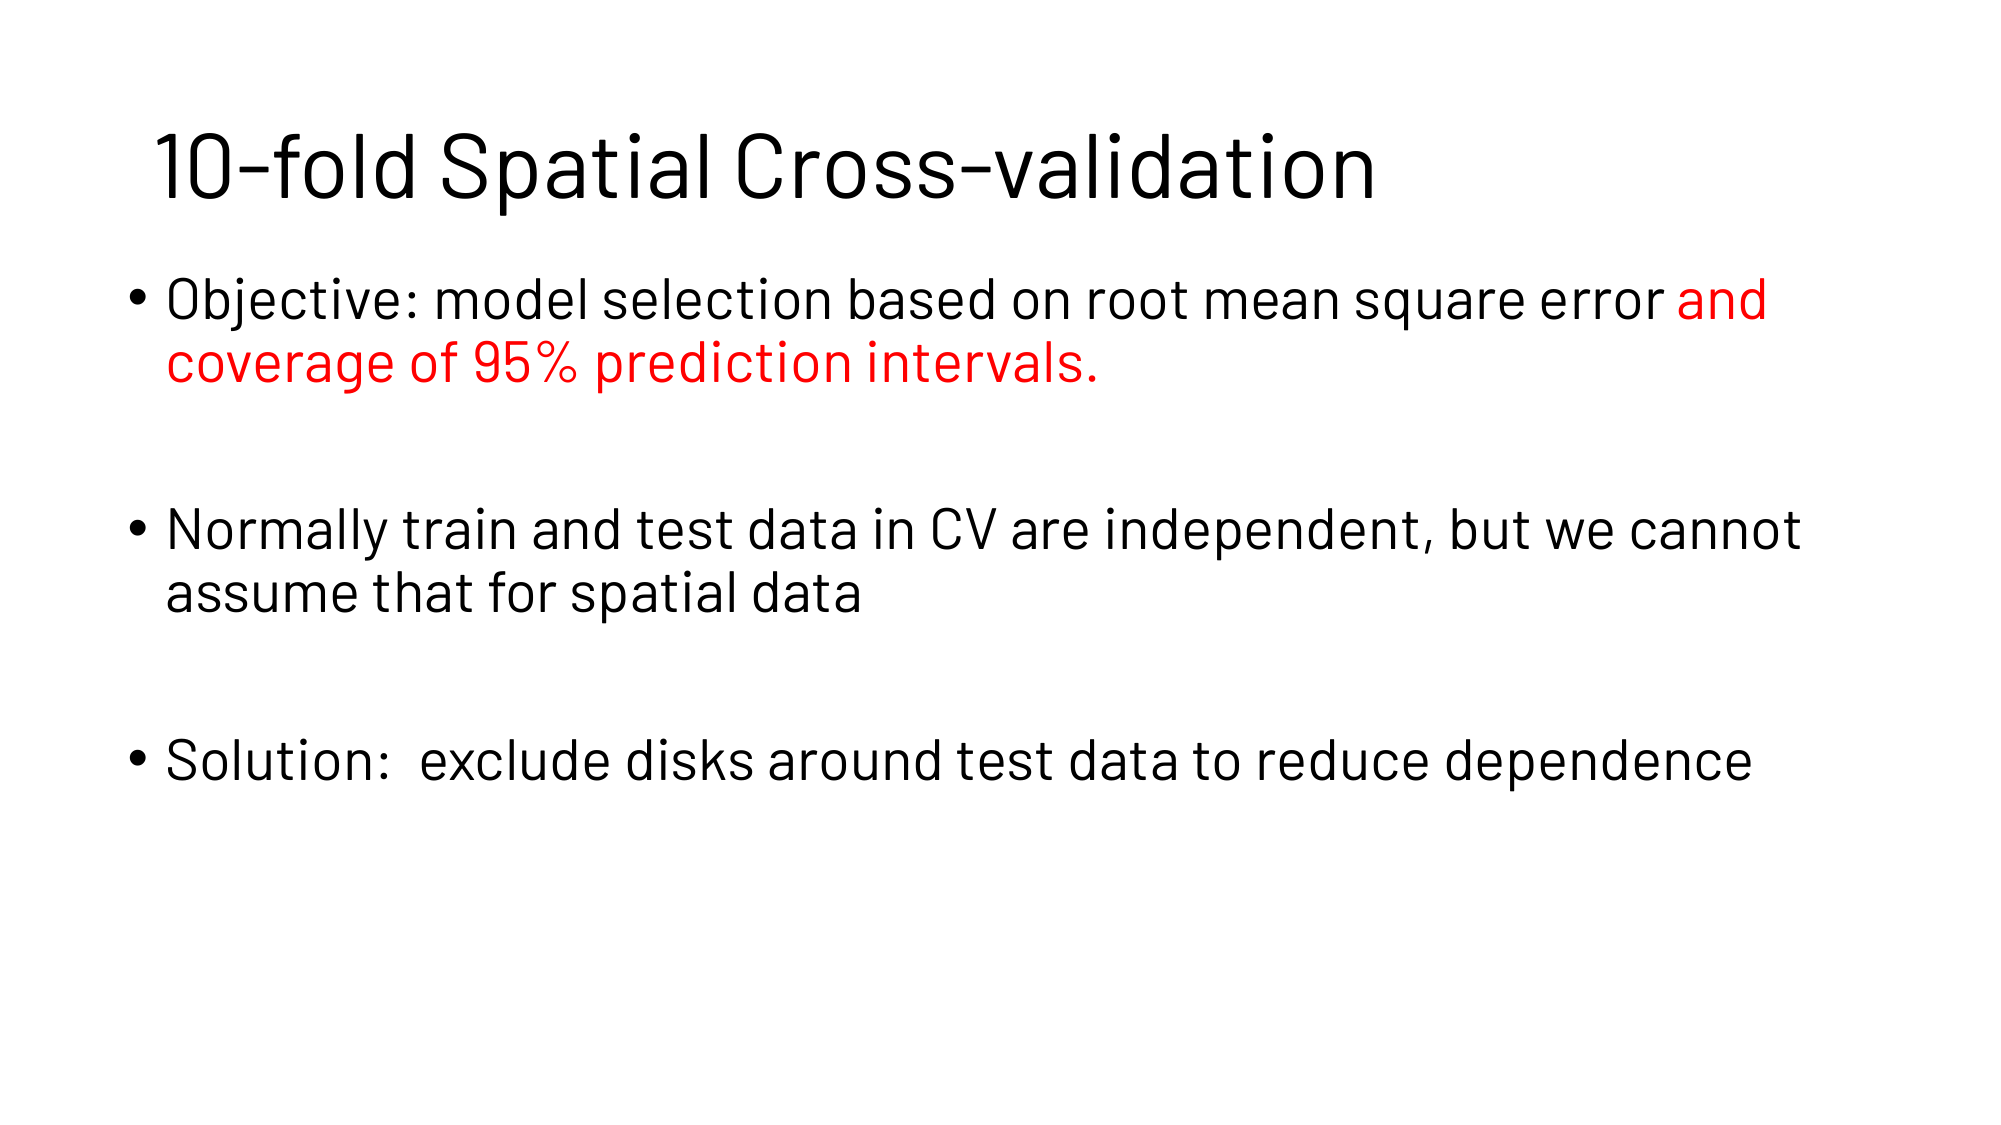

# 10-fold Spatial Cross-validation
Objective: model selection based on root mean square error and coverage of 95% prediction intervals.

Normally train and test data in CV are independent, but we cannot assume that for spatial data

Solution:  exclude disks around test data to reduce dependence